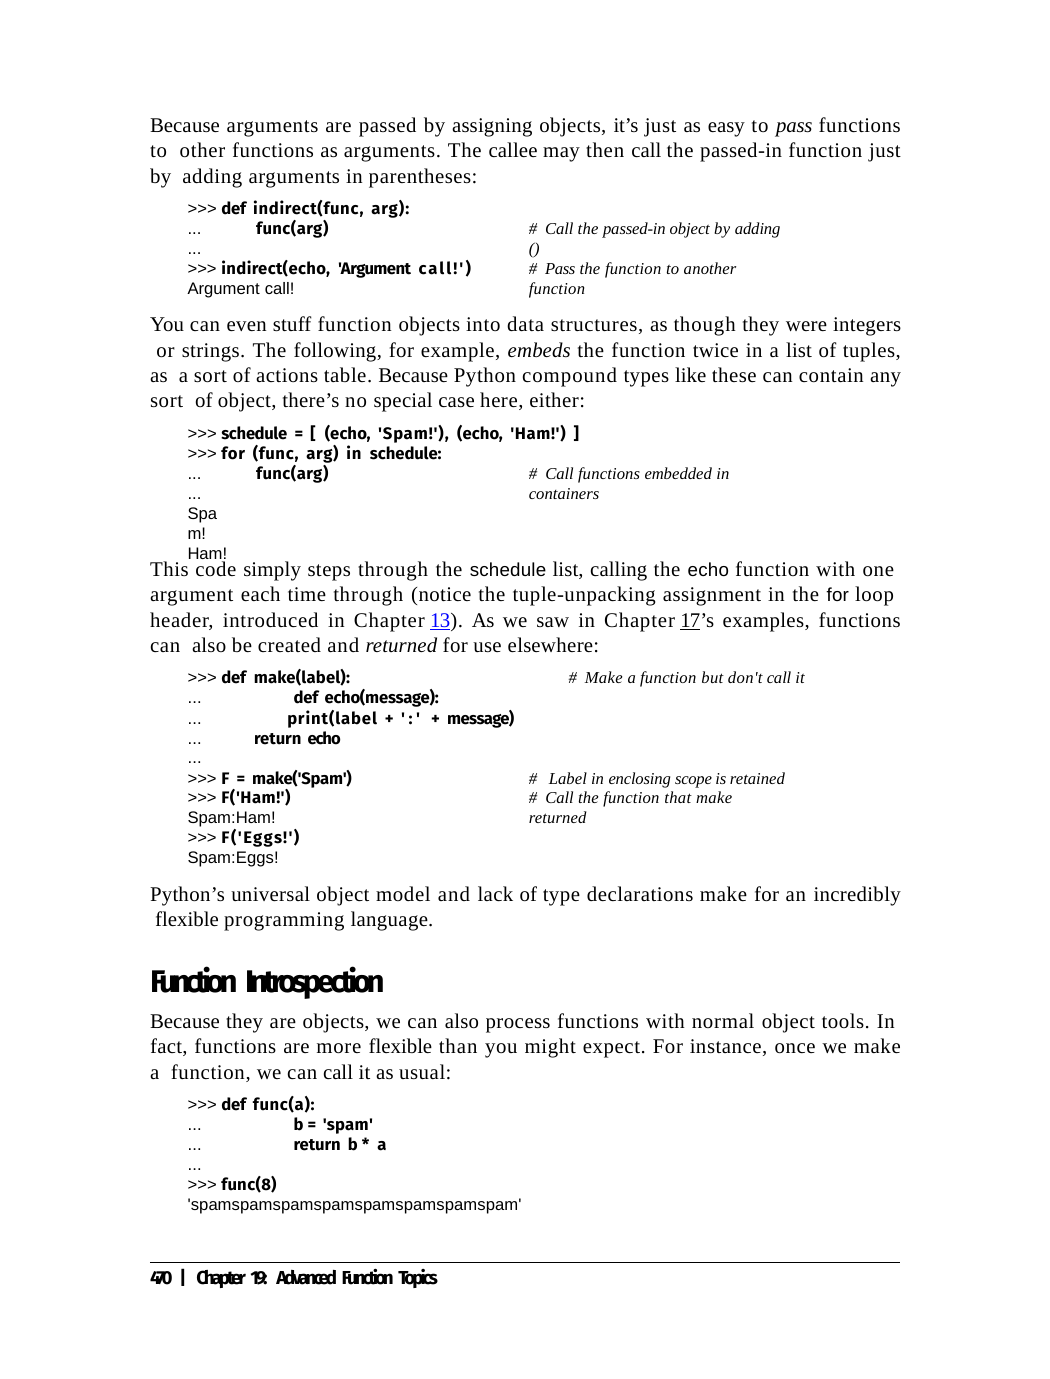

Because arguments are passed by assigning objects, it’s just as easy to pass functions to  other functions as arguments. The callee may then call the passed-in function just by  adding arguments in parentheses:
>>> def indirect(func, arg):
...	func(arg)
...
>>> indirect(echo, 'Argument call!')
Argument call!
# Call the passed-in object by adding ()
# Pass the function to another function
You can even stuff function objects into data structures, as though they were integers  or strings. The following, for example, embeds the function twice in a list of tuples, as  a sort of actions table. Because Python compound types like these can contain any sort  of object, there’s no special case here, either:
>>> schedule = [ (echo, 'Spam!'), (echo, 'Ham!') ]
>>> for (func, arg) in schedule:
...	func(arg)
...
Spam!  Ham!
# Call functions embedded in containers
This code simply steps through the schedule list, calling the echo function with one  argument each time through (notice the tuple-unpacking assignment in the for loop  header, introduced in Chapter 13). As we saw in Chapter 17’s examples, functions can  also be created and returned for use elsewhere:
>>> def make(label):	# Make a function but don't call it
...	def echo(message):
...
...
...
print(label + ':' + message)
return echo
>>> F = make('Spam')
>>> F('Ham!')
Spam:Ham!
>>> F('Eggs!')
Spam:Eggs!
# Label in enclosing scope is retained  # Call the function that make returned
Python’s universal object model and lack of type declarations make for an incredibly  flexible programming language.

Function Introspection
Because they are objects, we can also process functions with normal object tools. In  fact, functions are more flexible than you might expect. For instance, once we make a  function, we can call it as usual:
>>> def func(a):
...	b = 'spam'
...	return b * a
...
>>> func(8)
'spamspamspamspamspamspamspamspam'

470  |  Chapter 19:  Advanced Function Topics